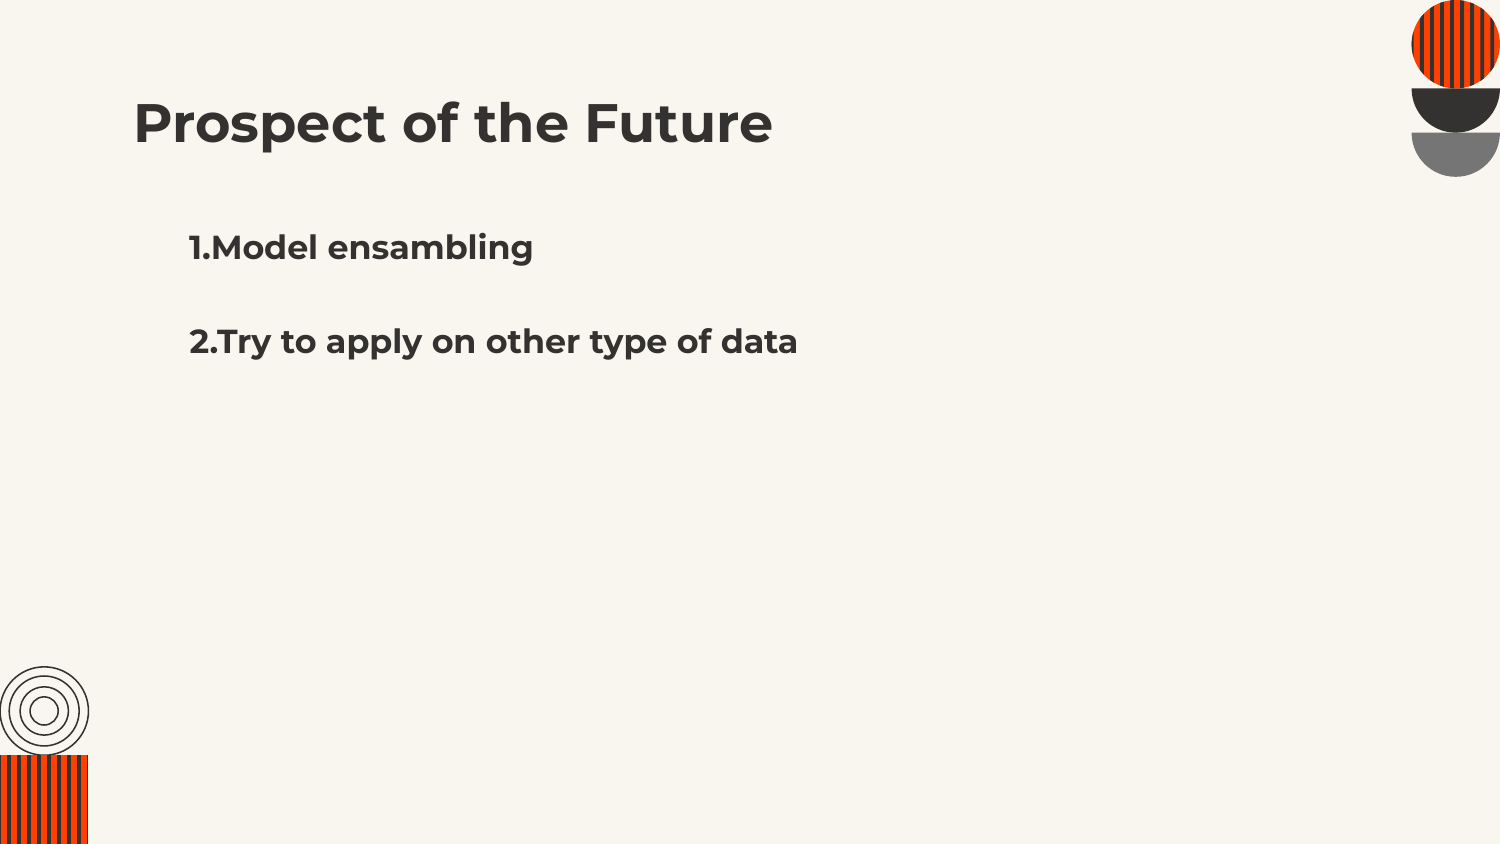

# Prospect of the Future
 1.Model ensambling
2.Try to apply on other type of data